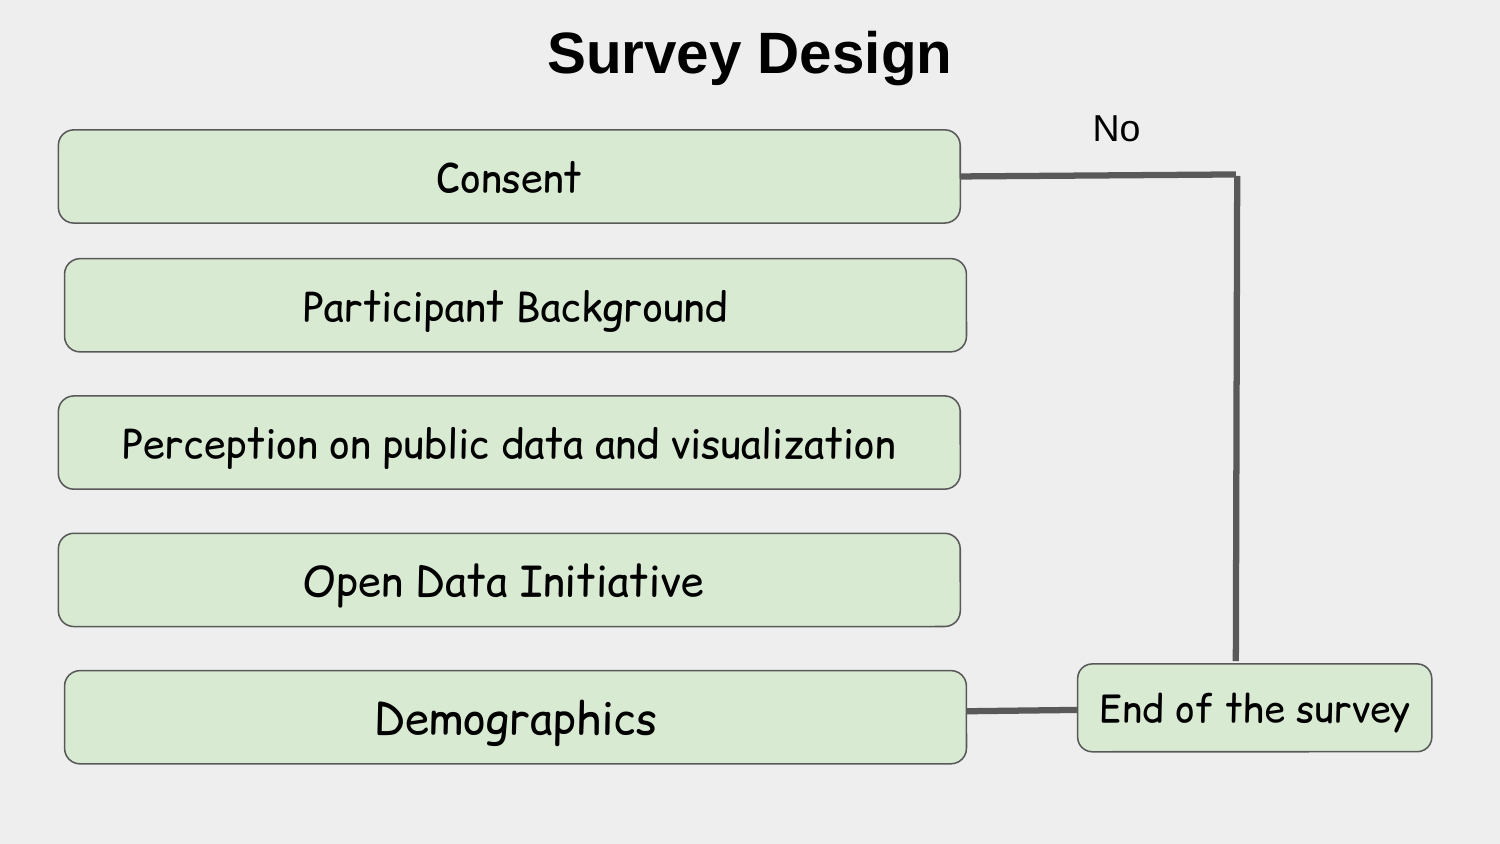

# Survey Design
No
Consent
Participant Background
Perception on public data and visualization
Open Data Initiative
End of the survey
Demographics